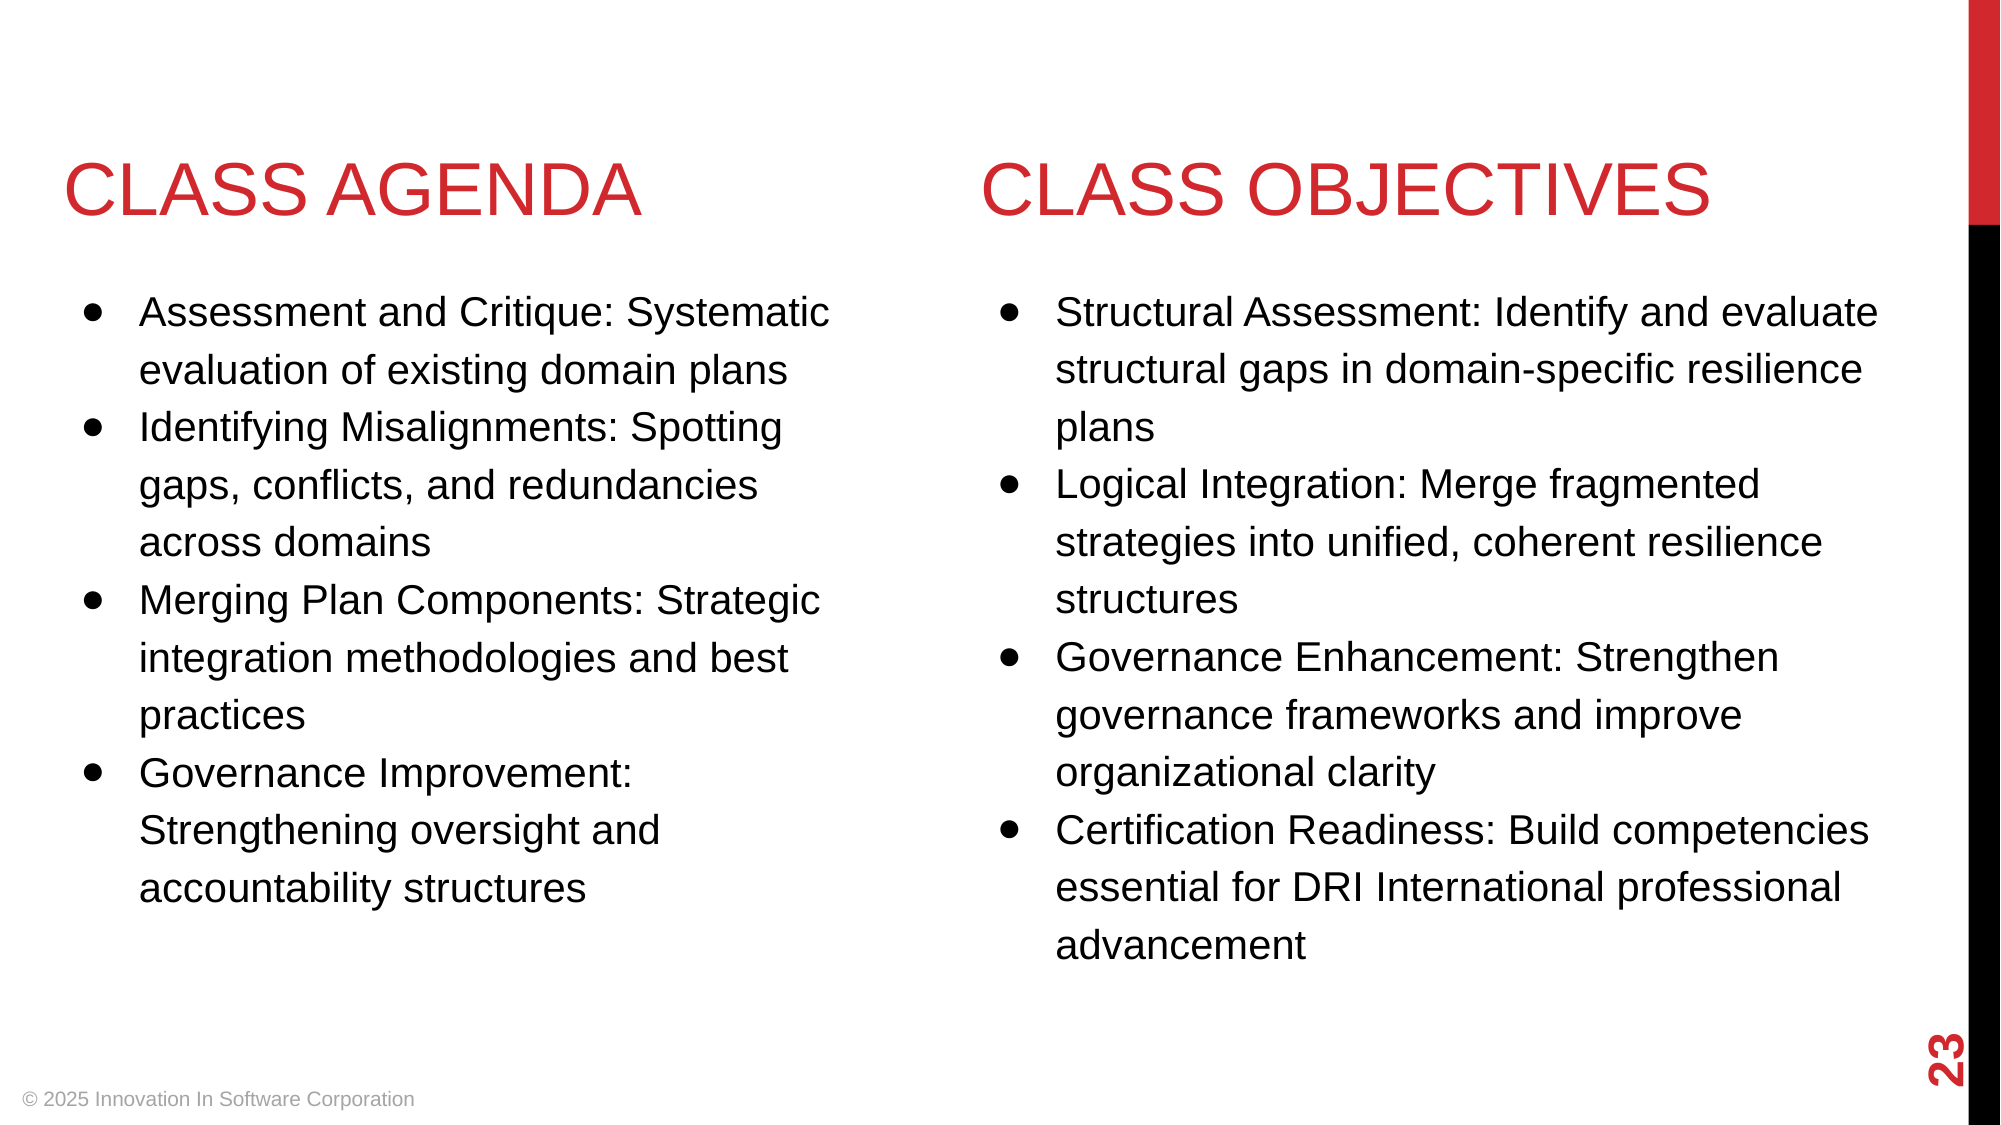

# CLASS AGENDA
CLASS OBJECTIVES
Assessment and Critique: Systematic evaluation of existing domain plans
Identifying Misalignments: Spotting gaps, conflicts, and redundancies across domains
Merging Plan Components: Strategic integration methodologies and best practices
Governance Improvement: Strengthening oversight and accountability structures
Structural Assessment: Identify and evaluate structural gaps in domain-specific resilience plans
Logical Integration: Merge fragmented strategies into unified, coherent resilience structures
Governance Enhancement: Strengthen governance frameworks and improve organizational clarity
Certification Readiness: Build competencies essential for DRI International professional advancement
23
© 2025 Innovation In Software Corporation